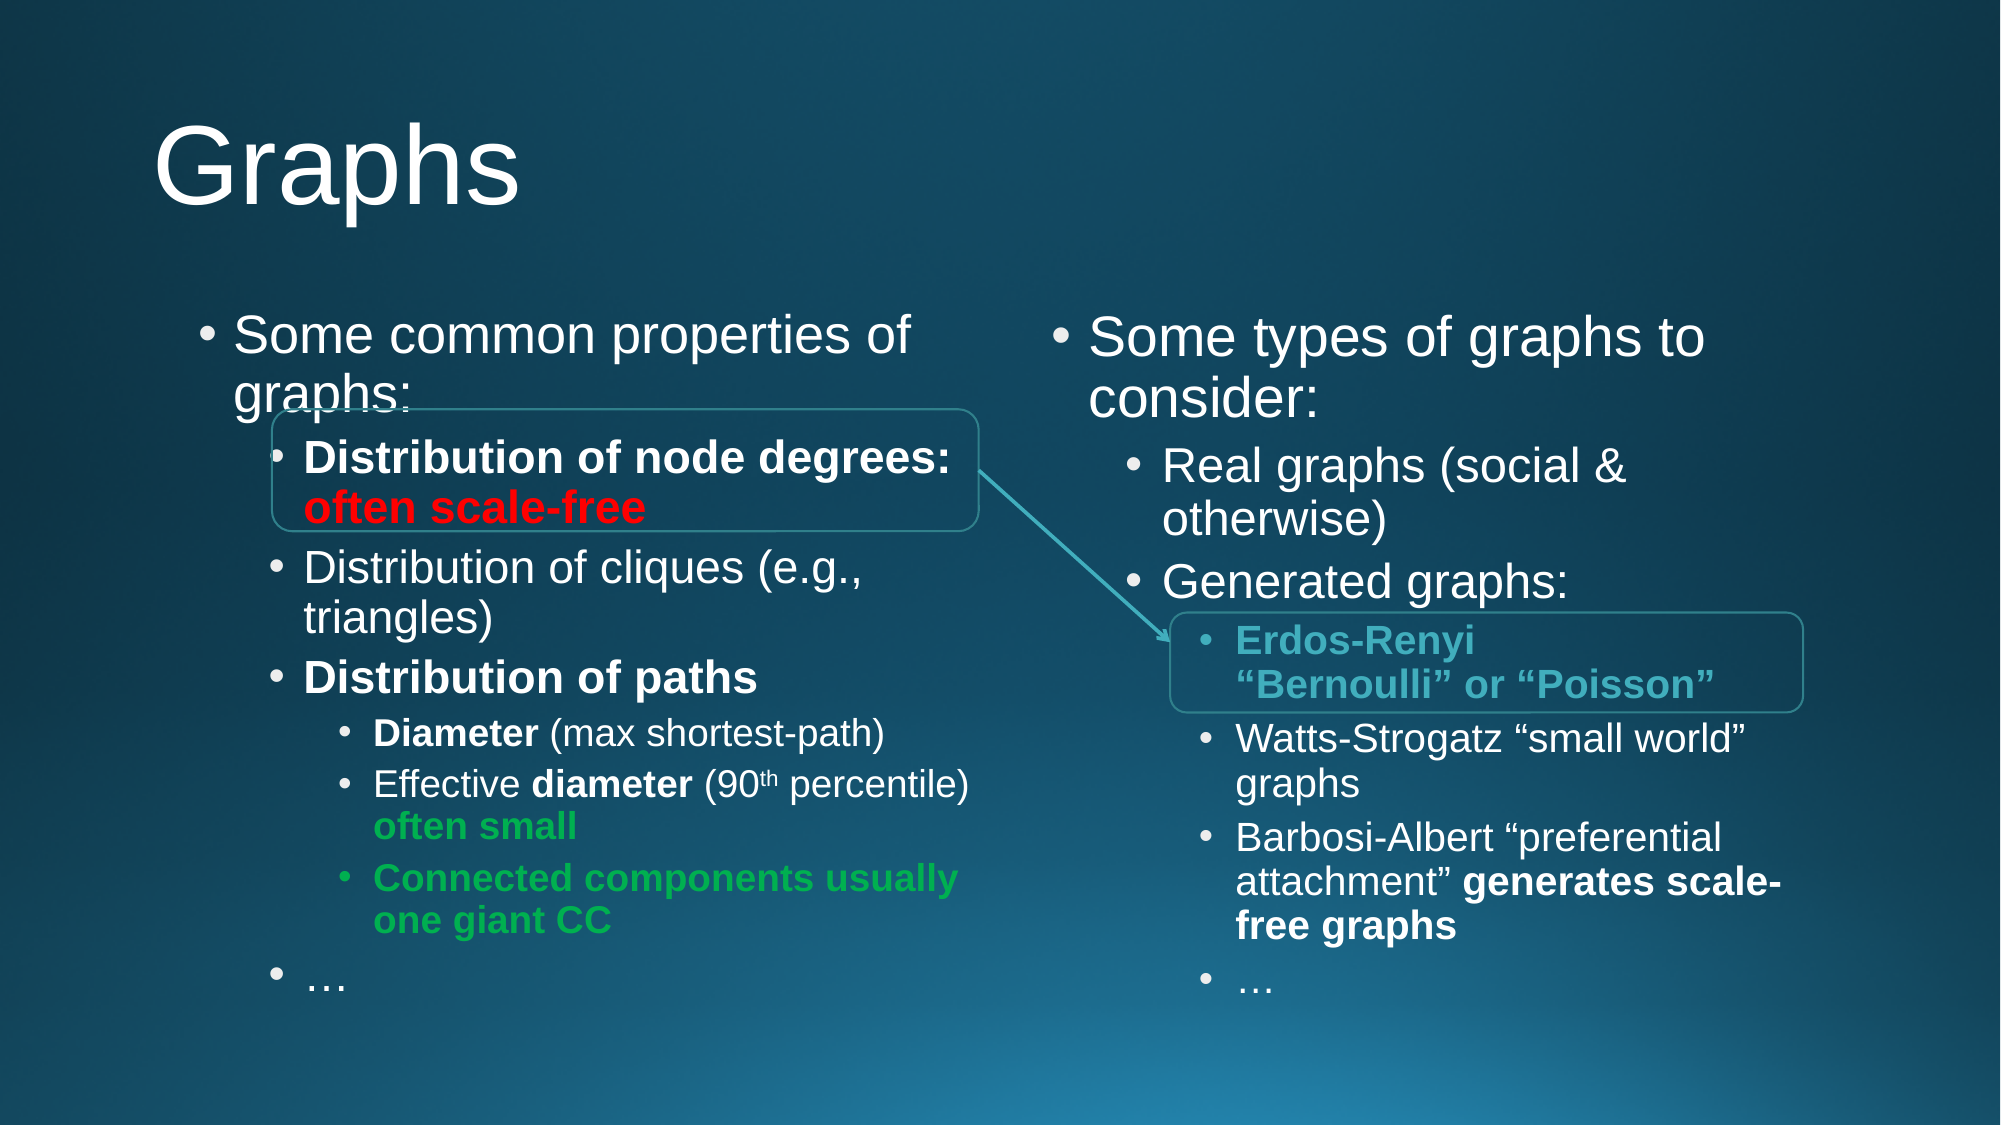

# Graphs
Some common properties of graphs:
Distribution of node degrees:  often scale-free
Distribution of cliques (e.g., triangles)
Distribution of paths
Diameter (max shortest-path)
Effective diameter (90th percentile) often small
Connected components usually one giant CC
…
Some types of graphs to consider:
Real graphs (social & otherwise)
Generated graphs:
Erdos-Renyi
“Bernoulli” or “Poisson”
Watts-Strogatz “small world” graphs
Barbosi-Albert “preferential attachment” generates scale-free graphs
…